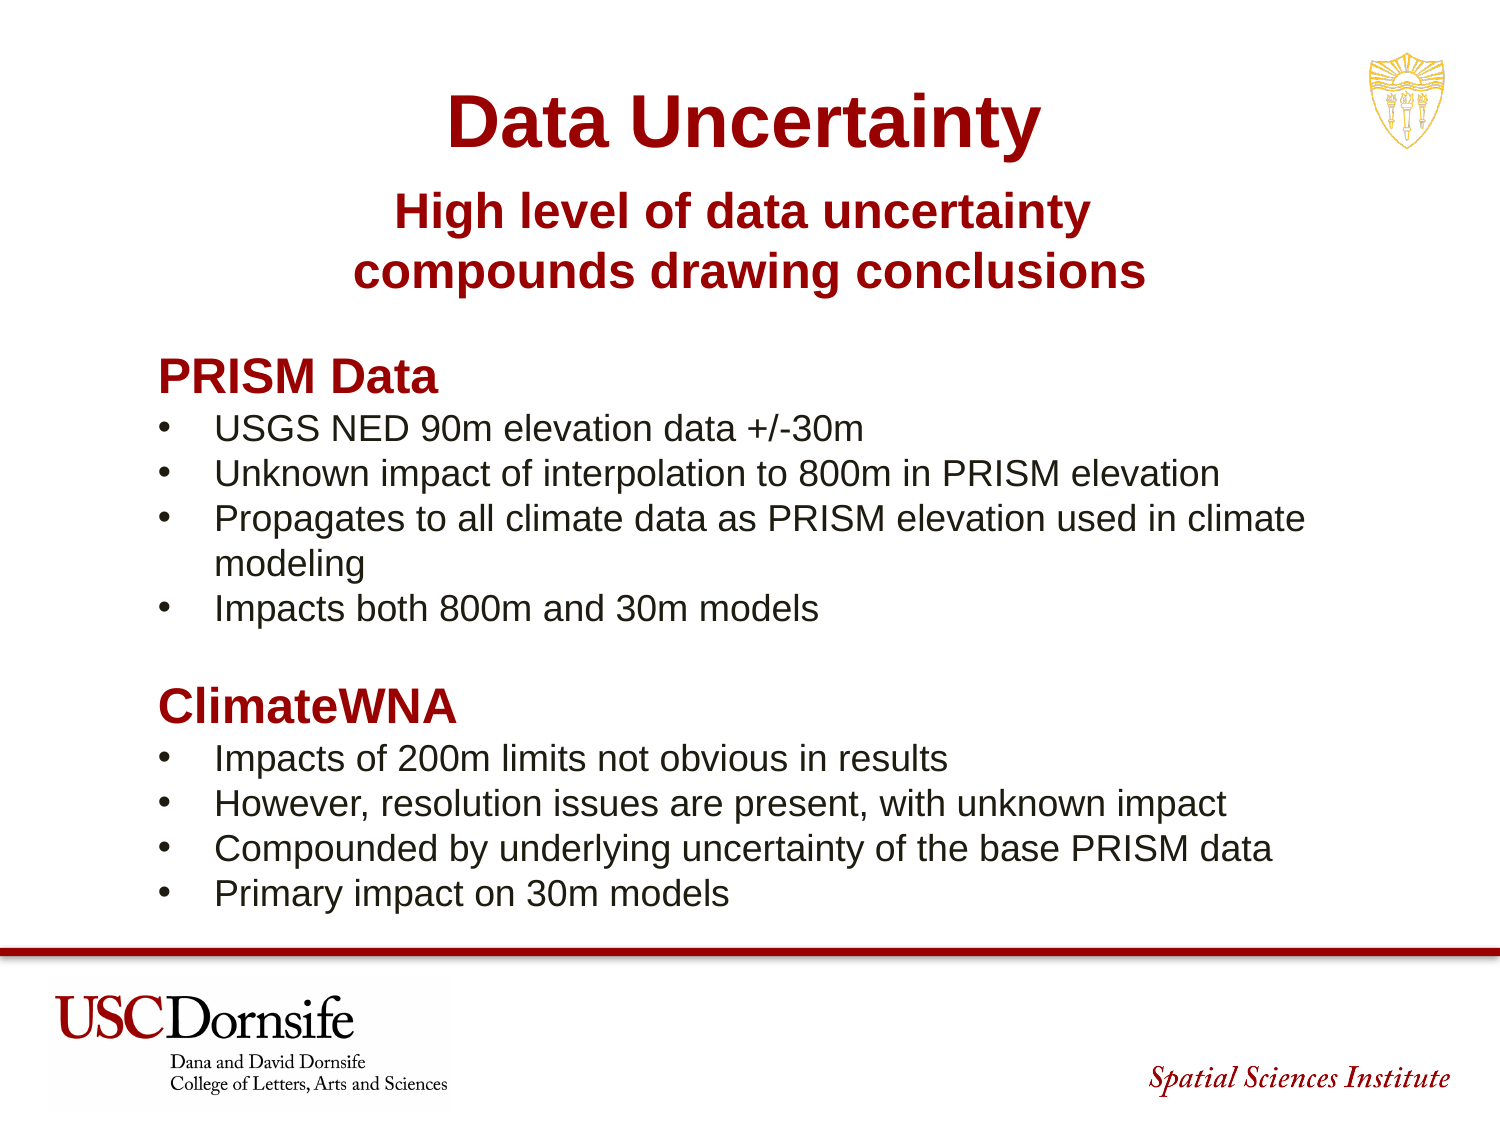

Data Uncertainty
High level of data uncertainty
compounds drawing conclusions

PRISM Data
USGS NED 90m elevation data +/-30m
Unknown impact of interpolation to 800m in PRISM elevation
Propagates to all climate data as PRISM elevation used in climate modeling
Impacts both 800m and 30m models

ClimateWNA
Impacts of 200m limits not obvious in results
However, resolution issues are present, with unknown impact
Compounded by underlying uncertainty of the base PRISM data
Primary impact on 30m models